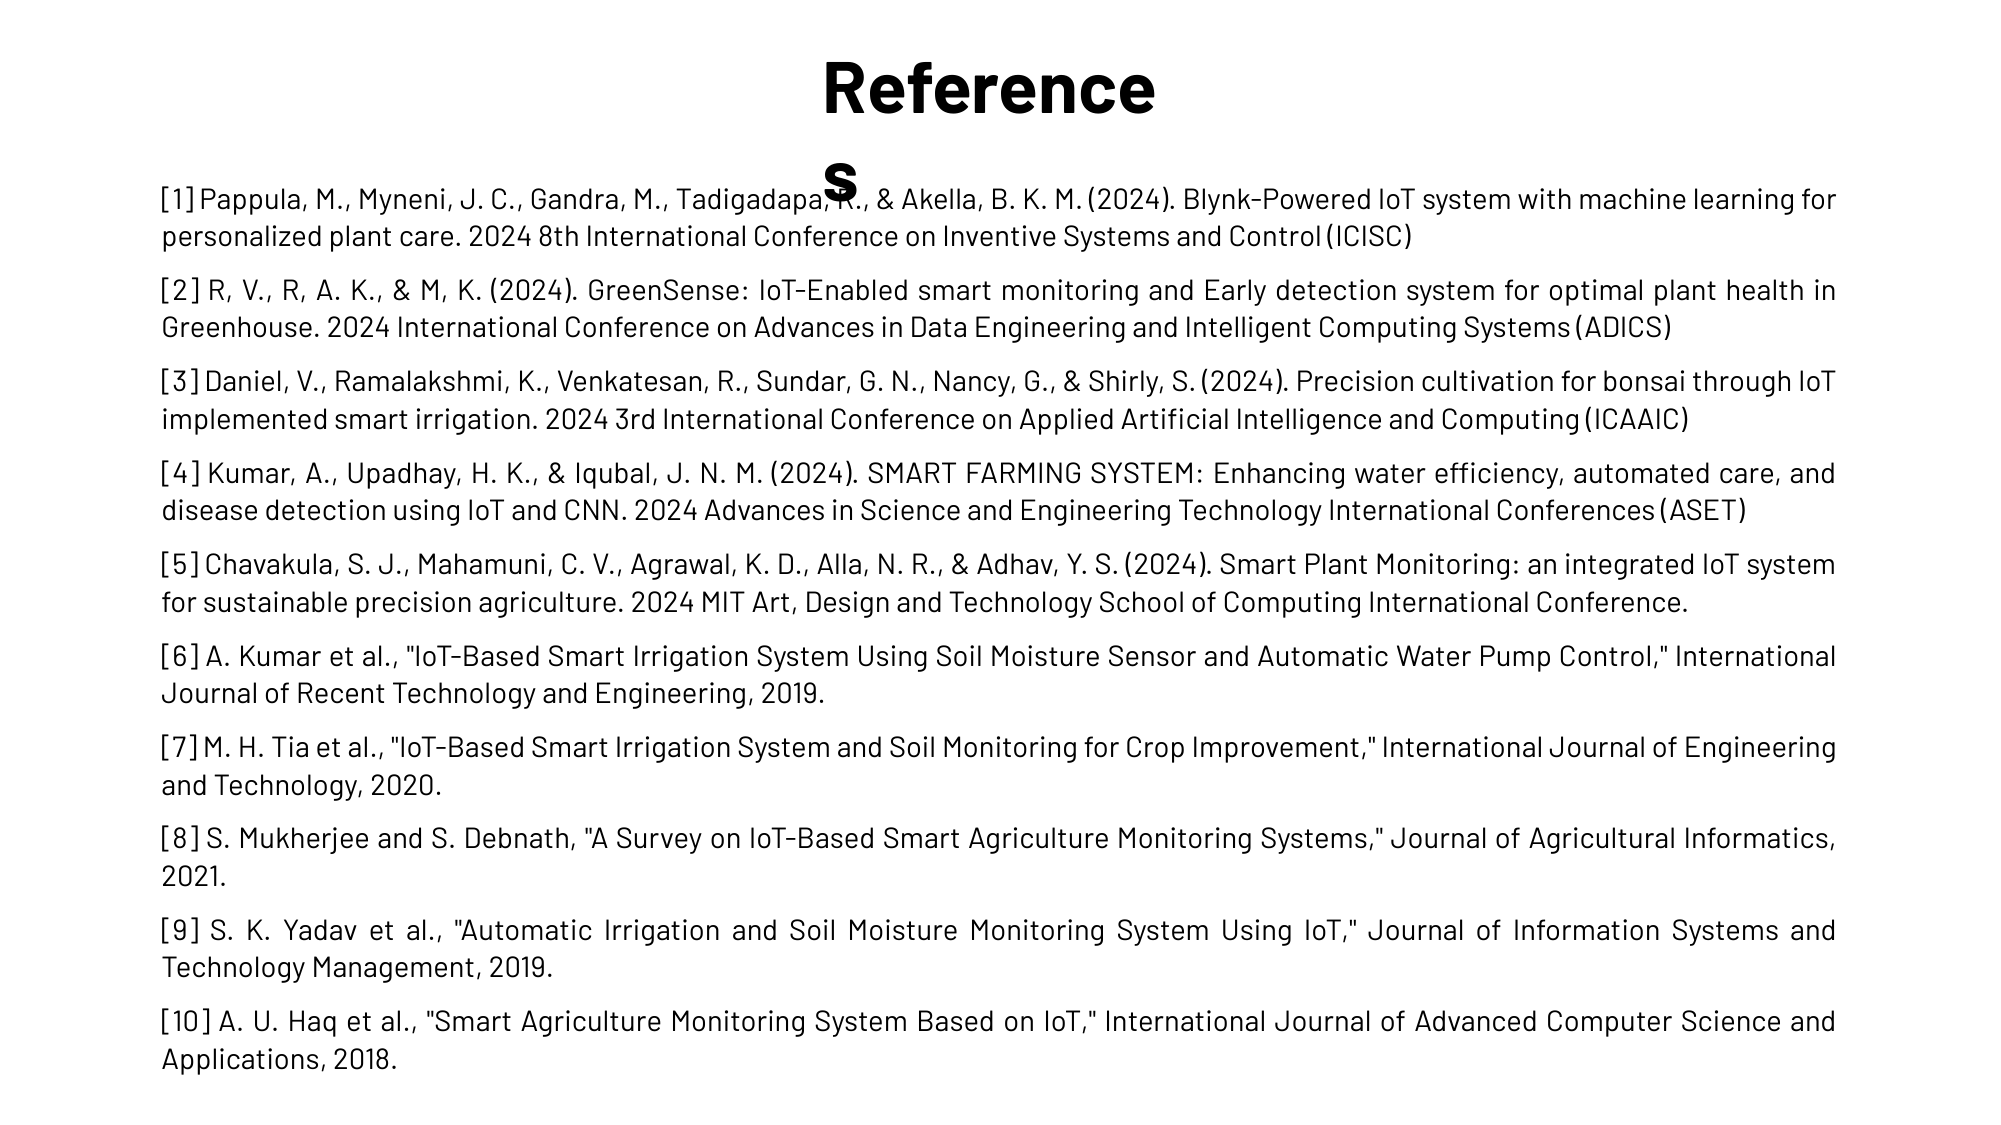

References
[1] Pappula, M., Myneni, J. C., Gandra, M., Tadigadapa, R., & Akella, B. K. M. (2024). Blynk-Powered IoT system with machine learning for personalized plant care. 2024 8th International Conference on Inventive Systems and Control (ICISC)
[2] R, V., R, A. K., & M, K. (2024). GreenSense: IoT-Enabled smart monitoring and Early detection system for optimal plant health in Greenhouse. 2024 International Conference on Advances in Data Engineering and Intelligent Computing Systems (ADICS)
[3] Daniel, V., Ramalakshmi, K., Venkatesan, R., Sundar, G. N., Nancy, G., & Shirly, S. (2024). Precision cultivation for bonsai through IoT implemented smart irrigation. 2024 3rd International Conference on Applied Artificial Intelligence and Computing (ICAAIC)
[4] Kumar, A., Upadhay, H. K., & Iqubal, J. N. M. (2024). SMART FARMING SYSTEM: Enhancing water efficiency, automated care, and disease detection using IoT and CNN. 2024 Advances in Science and Engineering Technology International Conferences (ASET)
[5] Chavakula, S. J., Mahamuni, C. V., Agrawal, K. D., Alla, N. R., & Adhav, Y. S. (2024). Smart Plant Monitoring: an integrated IoT system for sustainable precision agriculture. 2024 MIT Art, Design and Technology School of Computing International Conference.
[6] A. Kumar et al., "IoT-Based Smart Irrigation System Using Soil Moisture Sensor and Automatic Water Pump Control," International Journal of Recent Technology and Engineering, 2019.
[7] M. H. Tia et al., "IoT-Based Smart Irrigation System and Soil Monitoring for Crop Improvement," International Journal of Engineering and Technology, 2020.
[8] S. Mukherjee and S. Debnath, "A Survey on IoT-Based Smart Agriculture Monitoring Systems," Journal of Agricultural Informatics, 2021.
[9] S. K. Yadav et al., "Automatic Irrigation and Soil Moisture Monitoring System Using IoT," Journal of Information Systems and Technology Management, 2019.
[10] A. U. Haq et al., "Smart Agriculture Monitoring System Based on IoT," International Journal of Advanced Computer Science and Applications, 2018.